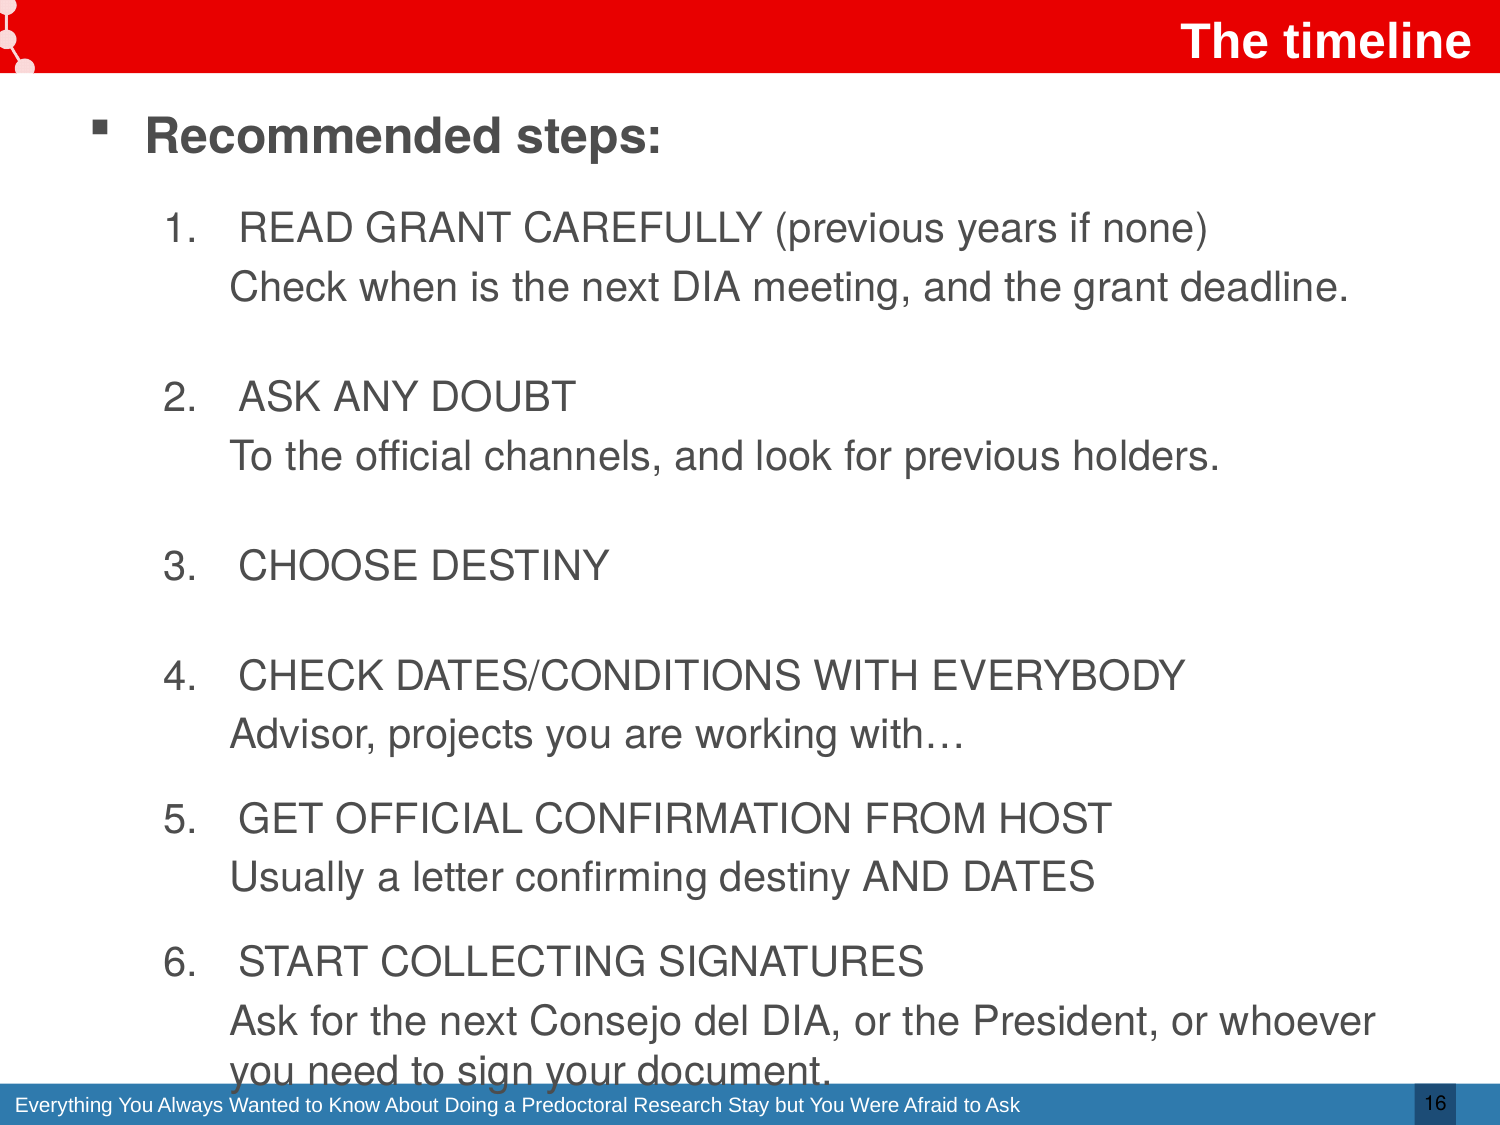

# The timeline
Recommended steps:

READ GRANT CAREFULLY (previous years if none)
Check when is the next DIA meeting, and the grant deadline.

ASK ANY DOUBT
To the official channels, and look for previous holders.

CHOOSE DESTINY

CHECK DATES/CONDITIONS WITH EVERYBODY
Advisor, projects you are working with…

GET OFFICIAL CONFIRMATION FROM HOST
Usually a letter confirming destiny AND DATES

START COLLECTING SIGNATURES
Ask for the next Consejo del DIA, or the President, or whoever you need to sign your document.
16